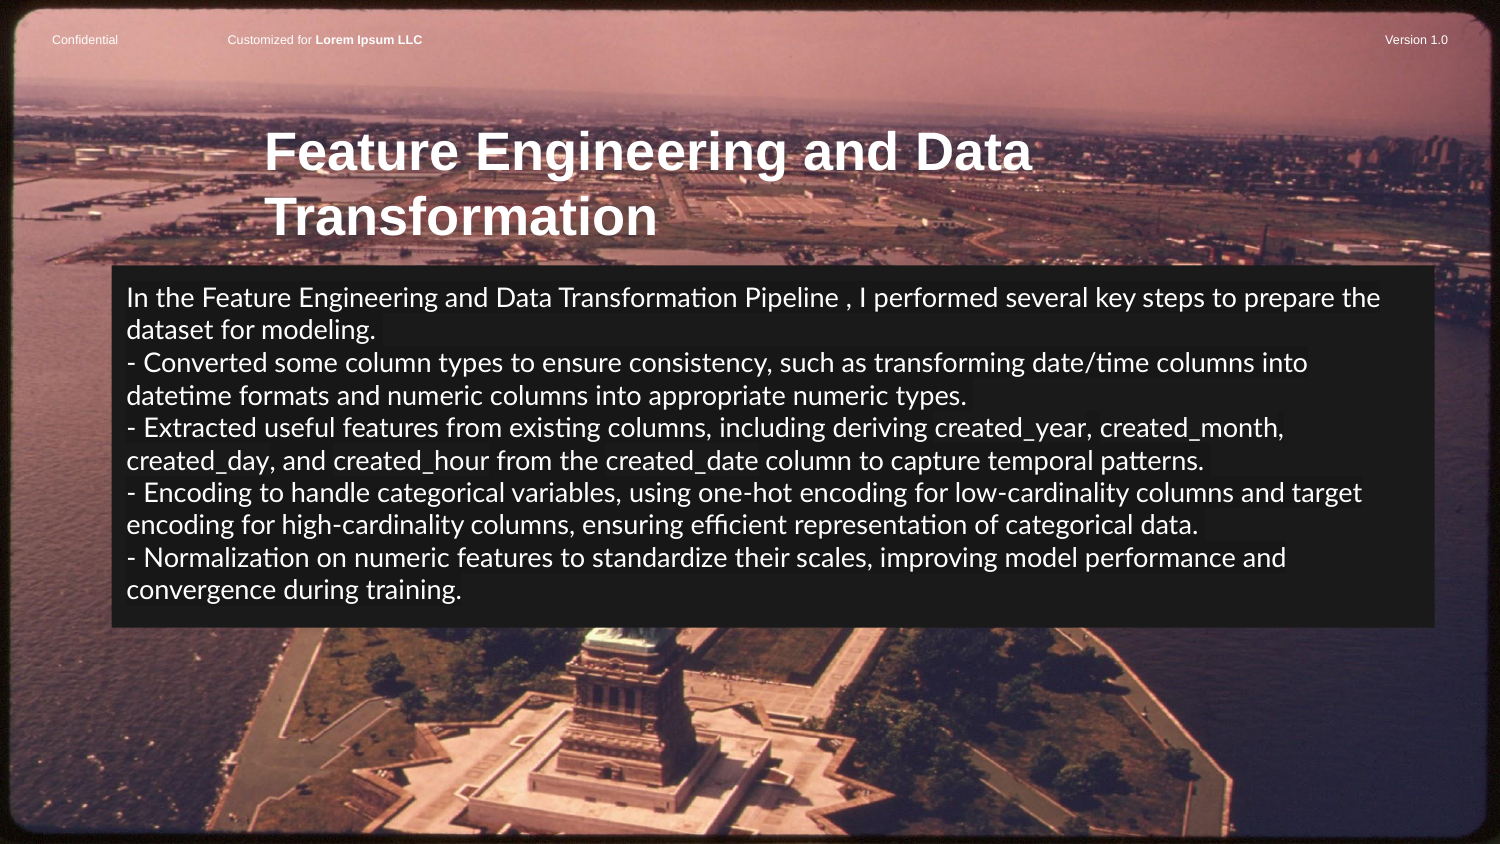

# Feature Engineering and Data Transformation
In the Feature Engineering and Data Transformation Pipeline , I performed several key steps to prepare the dataset for modeling.
- Converted some column types to ensure consistency, such as transforming date/time columns into datetime formats and numeric columns into appropriate numeric types.
- Extracted useful features from existing columns, including deriving created_year, created_month, created_day, and created_hour from the created_date column to capture temporal patterns.
- Encoding to handle categorical variables, using one-hot encoding for low-cardinality columns and target encoding for high-cardinality columns, ensuring efficient representation of categorical data.
- Normalization on numeric features to standardize their scales, improving model performance and convergence during training.